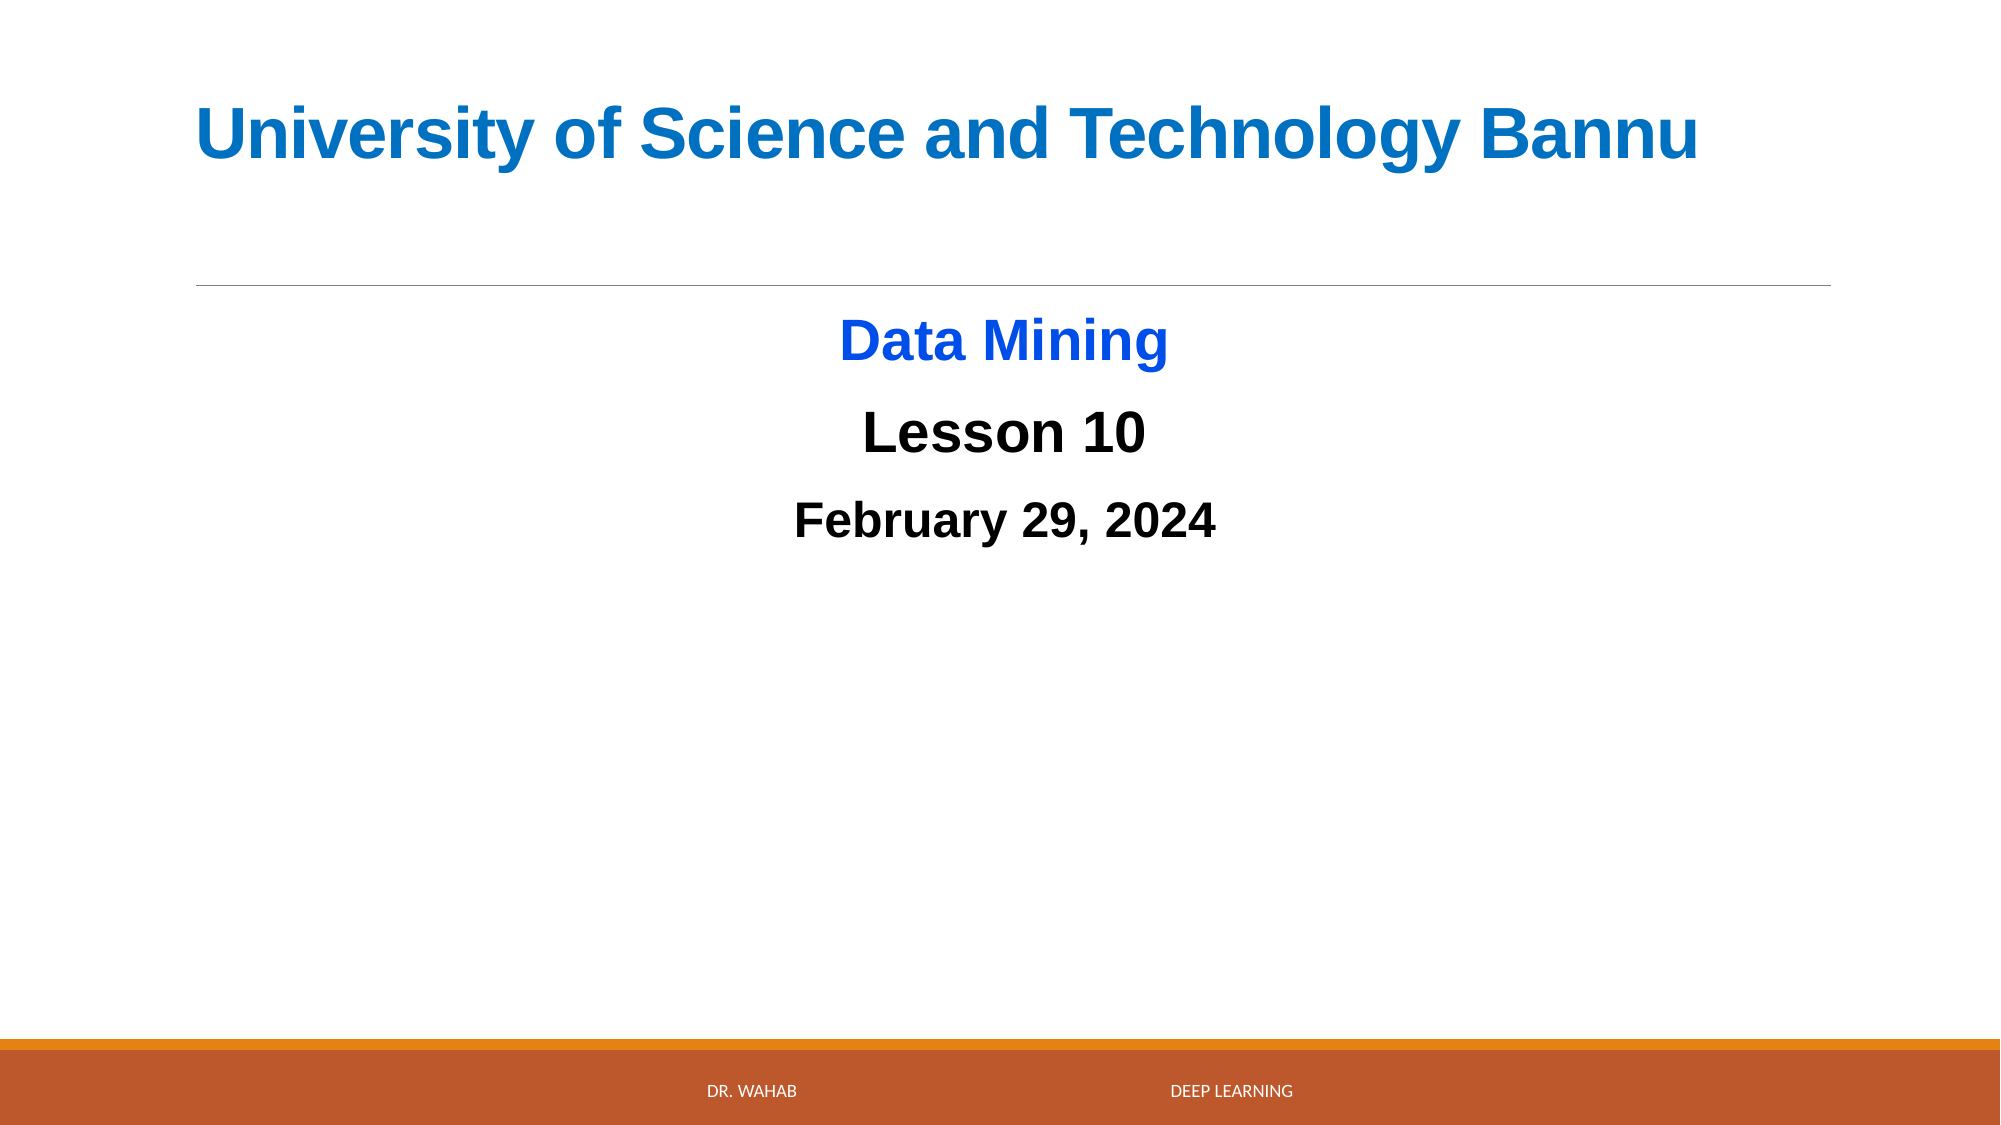

# University of Science and Technology Bannu
Data Mining
Lesson 10
February 29, 2024
DR. WAHAB                                                                                        Deep Learning